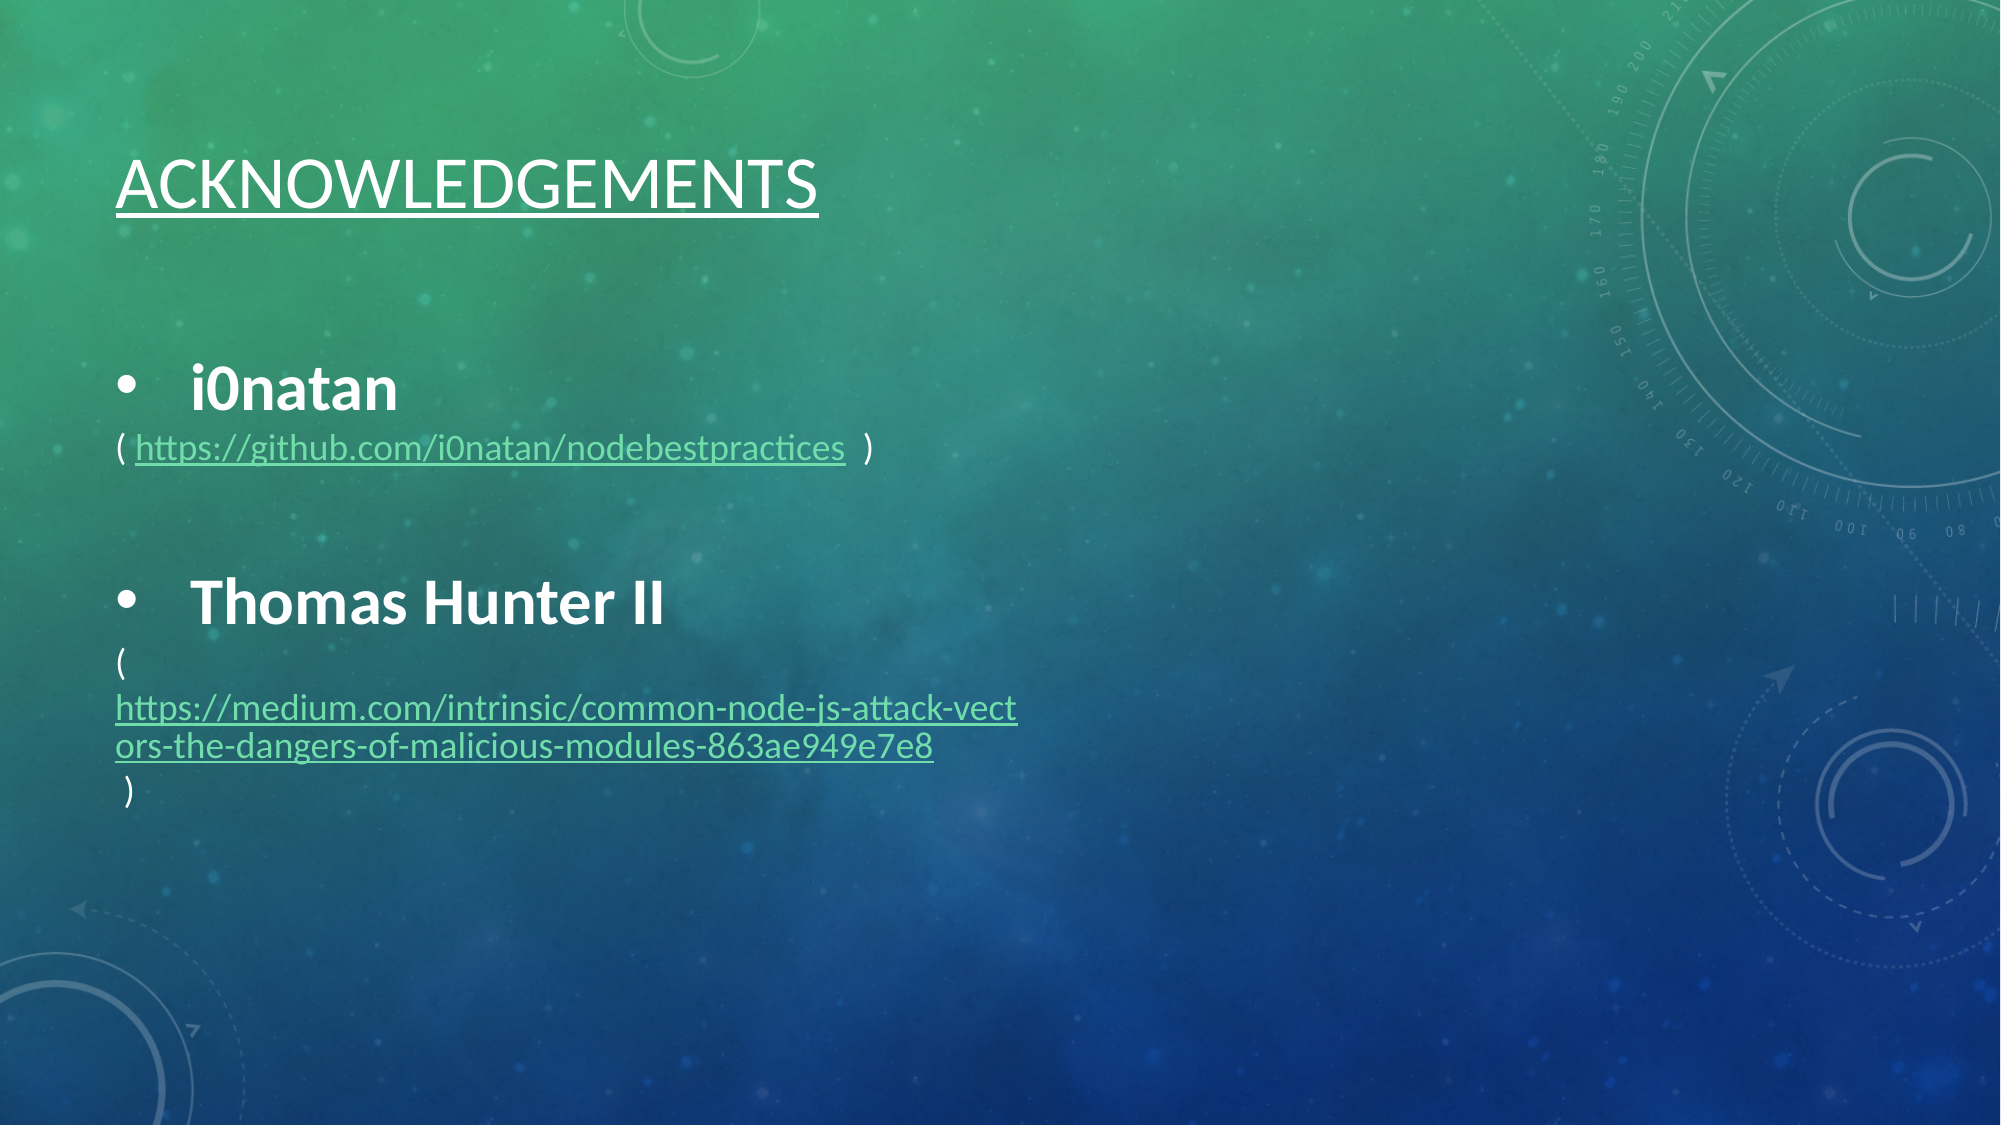

# acknowledgements
i0natan
( https://github.com/i0natan/nodebestpractices  )

Thomas Hunter II
( https://medium.com/intrinsic/common-node-js-attack-vectors-the-dangers-of-malicious-modules-863ae949e7e8 )